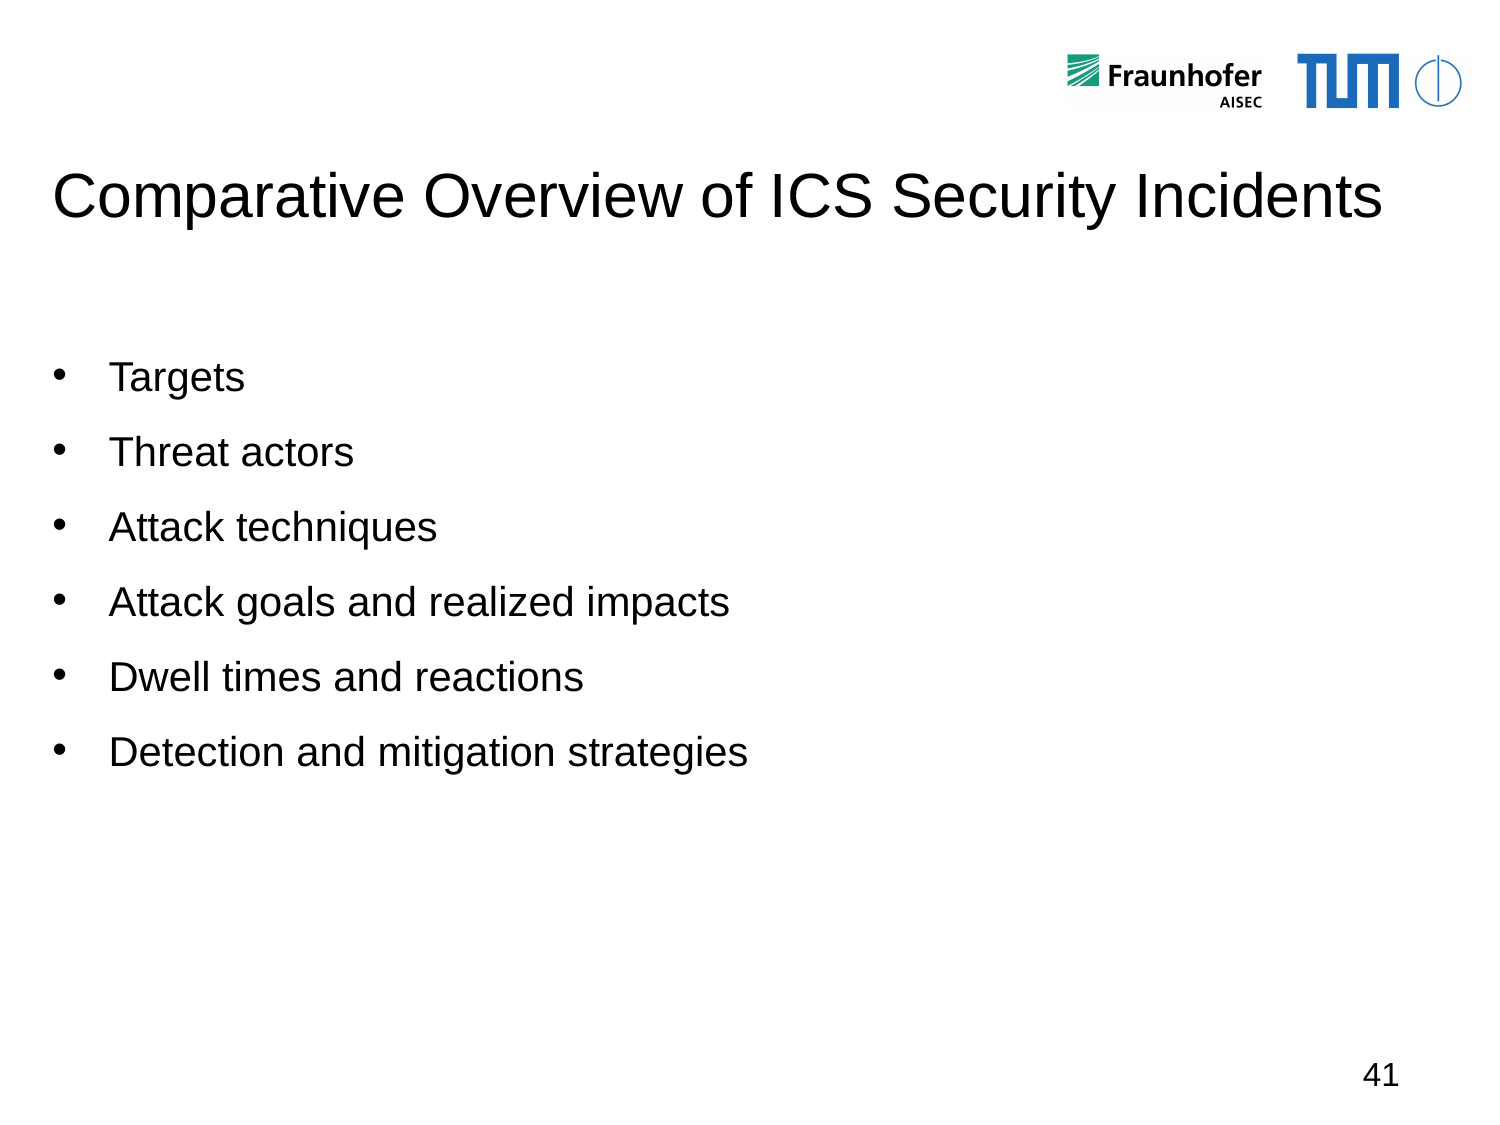

# Comparative Overview of ICS Security Incidents
Targets
Threat actors
Attack techniques
Attack goals and realized impacts
Dwell times and reactions
Detection and mitigation strategies
41